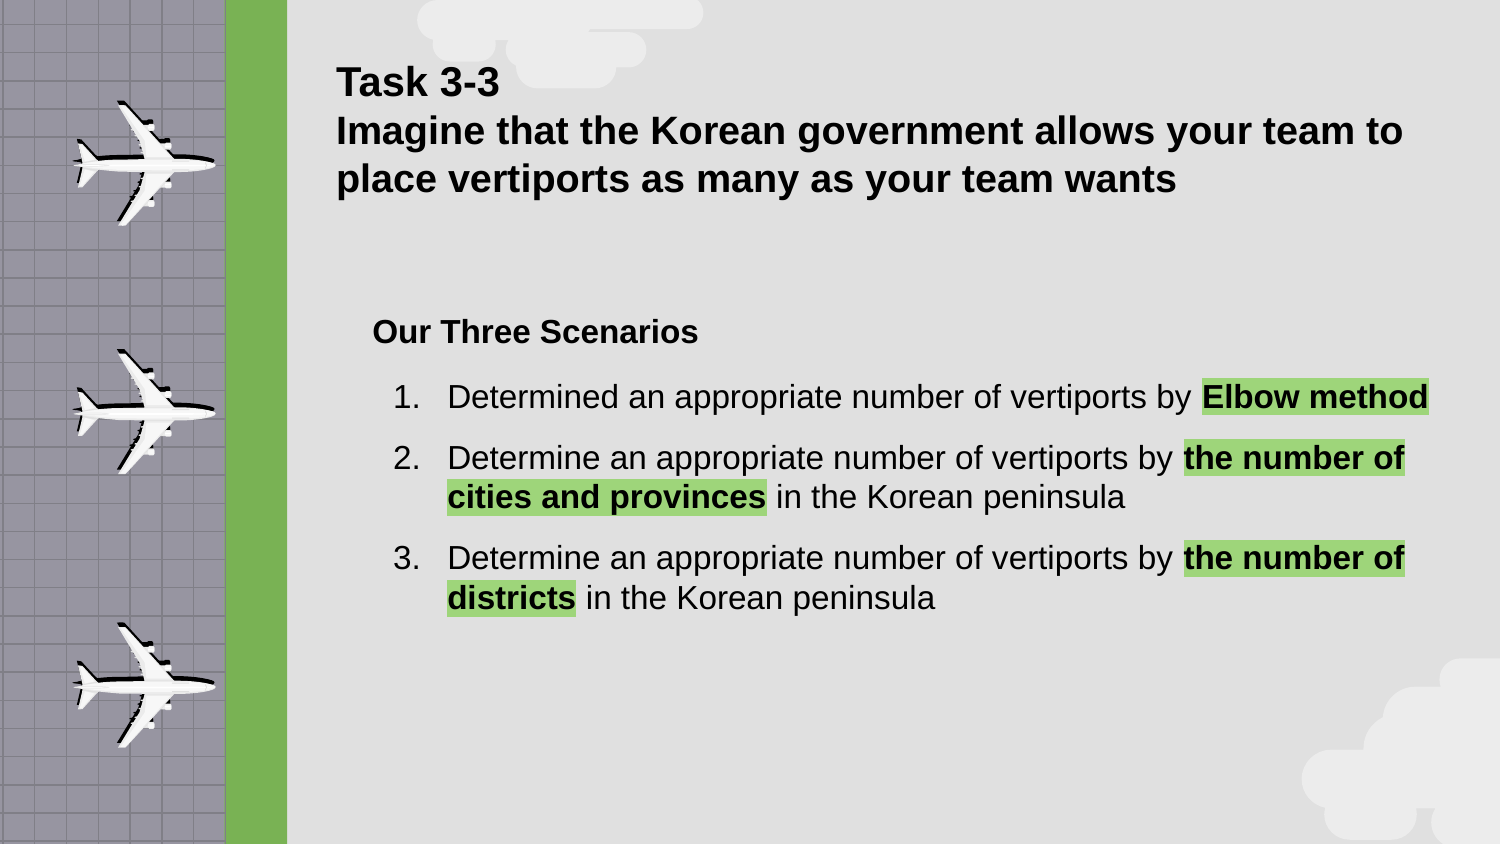

Task 3-3
Imagine that the Korean government allows your team to place vertiports as many as your team wants
Our Three Scenarios
Determined an appropriate number of vertiports by Elbow method
Determine an appropriate number of vertiports by the number of cities and provinces in the Korean peninsula
Determine an appropriate number of vertiports by the number of districts in the Korean peninsula